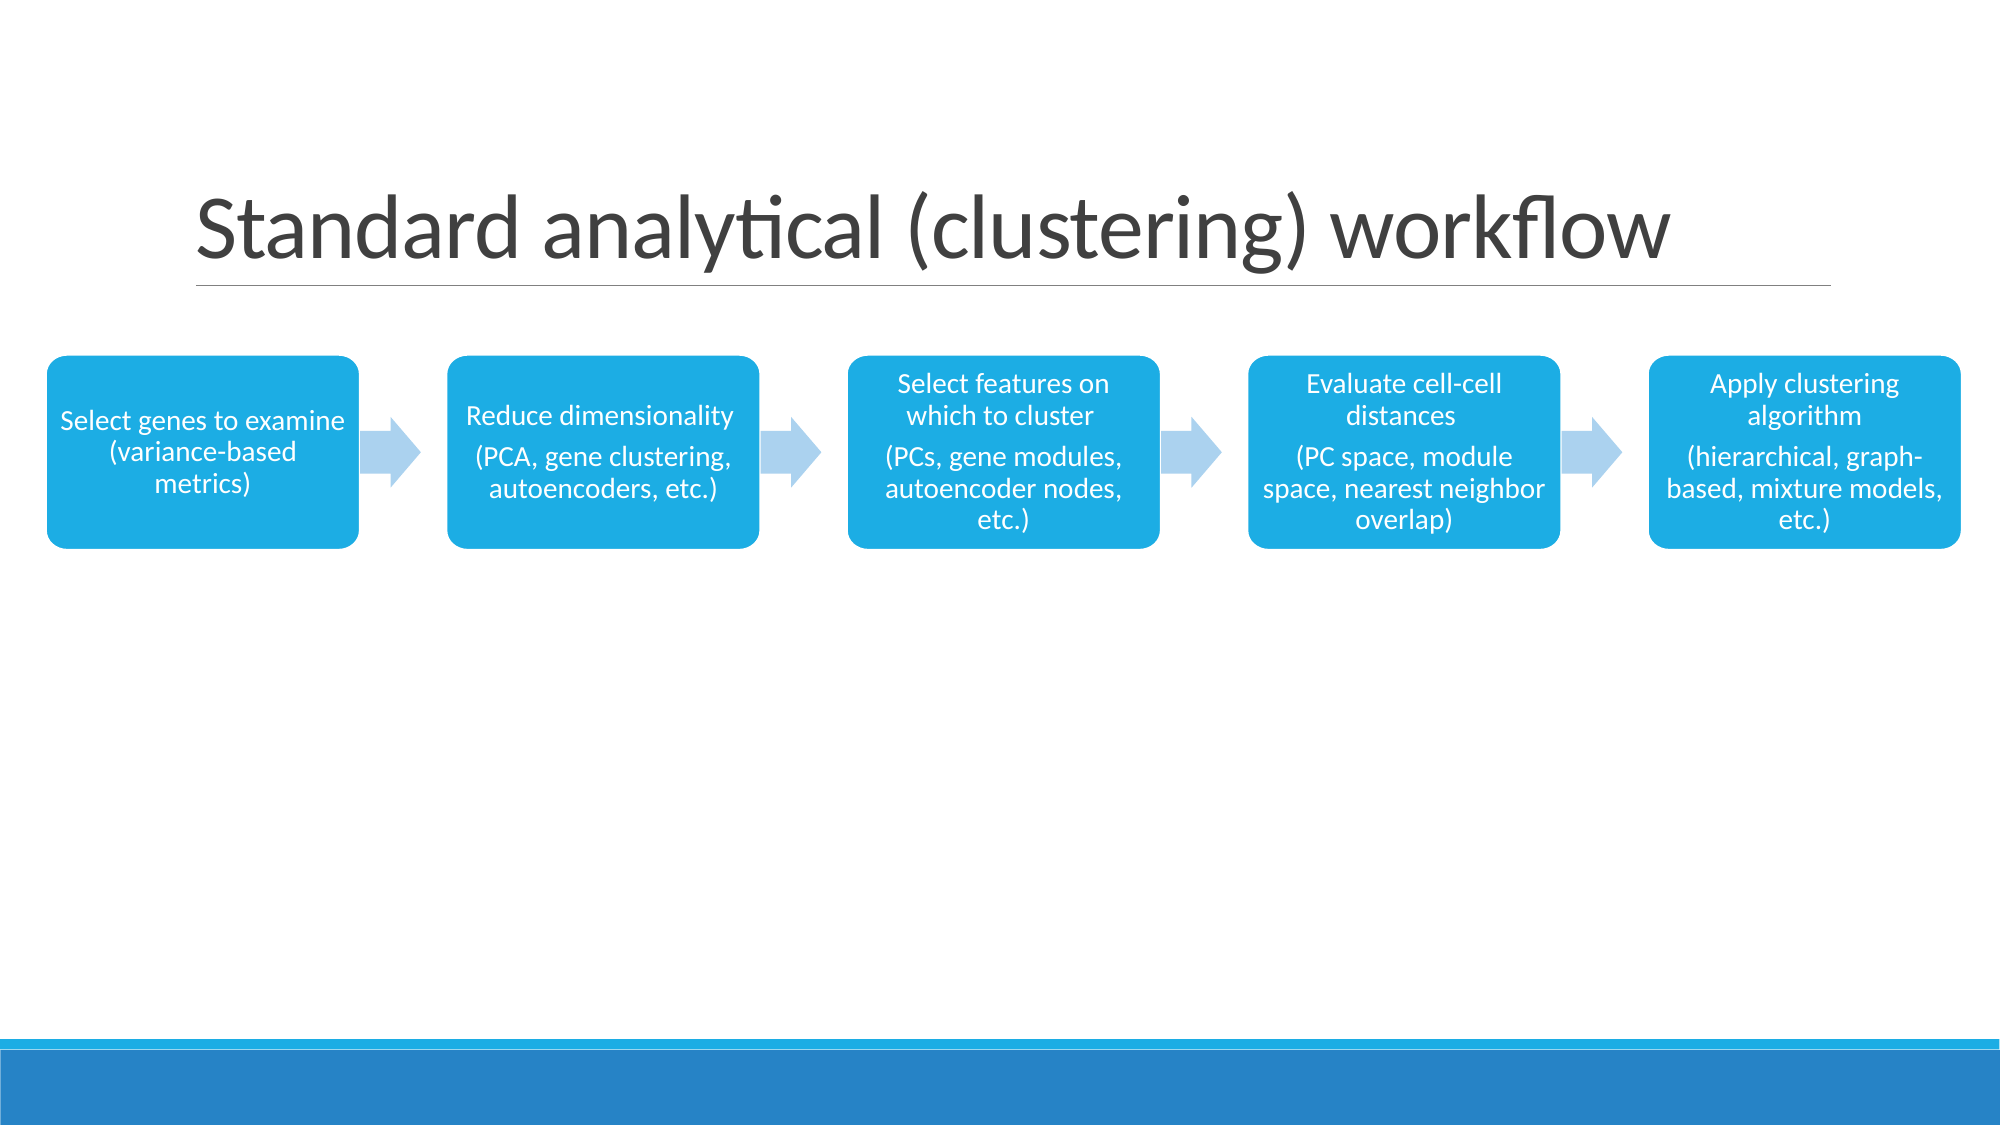

# Standard analytical (clustering) workflow

Select genes to examine (variance-based metrics)
Reduce dimensionality
(PCA, gene clustering, autoencoders, etc.)
Select features on which to cluster
(PCs, gene modules, autoencoder nodes, etc.)
Evaluate cell-cell distances
(PC space, module space, nearest neighbor overlap)
Apply clustering algorithm
(hierarchical, graph-based, mixture models, etc.)